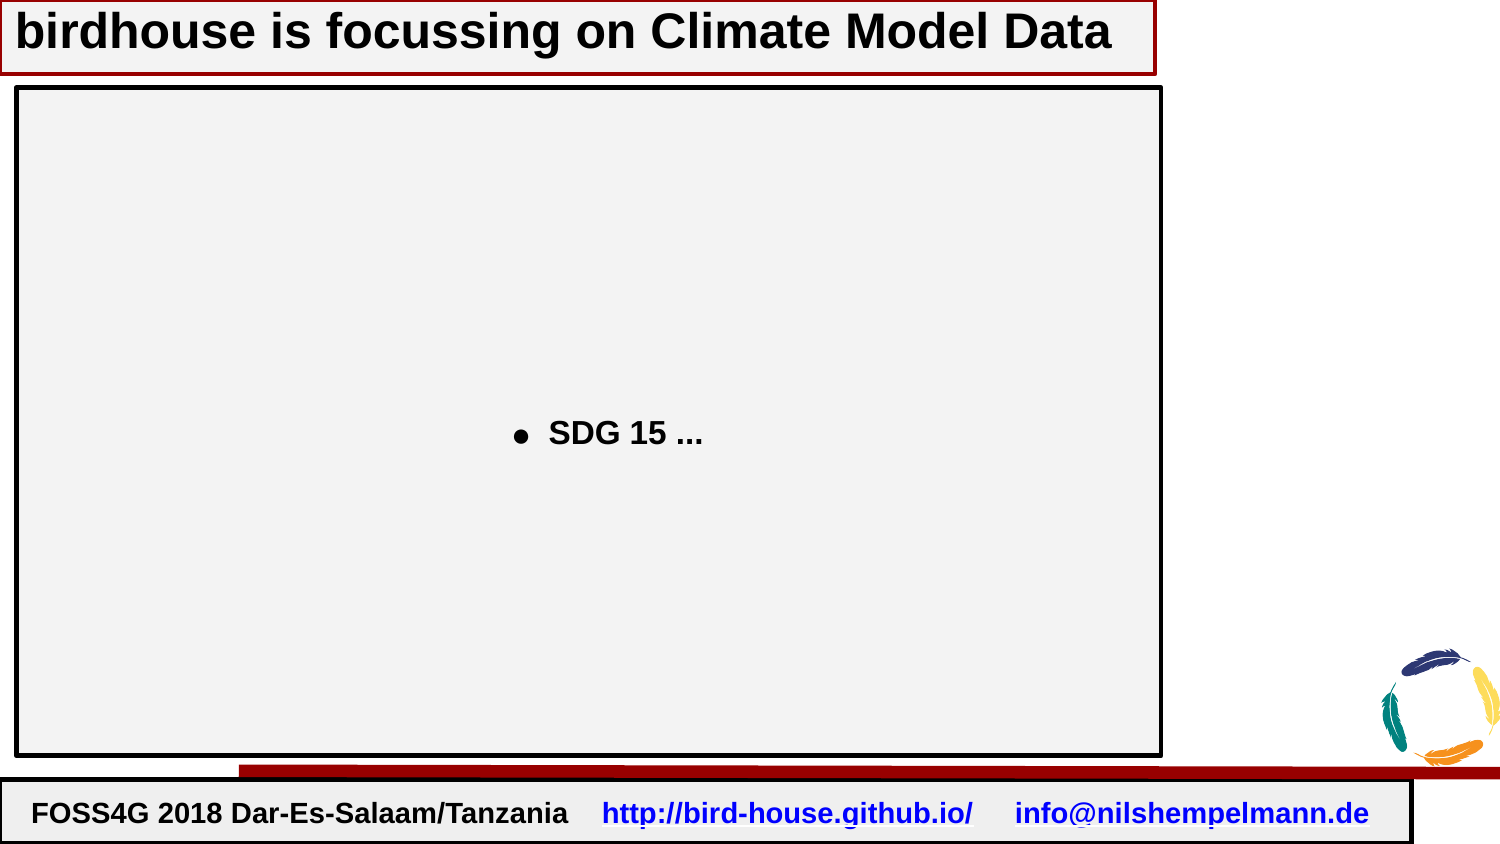

birdhouse is focussing on Climate Model Data
SDG 15 ...